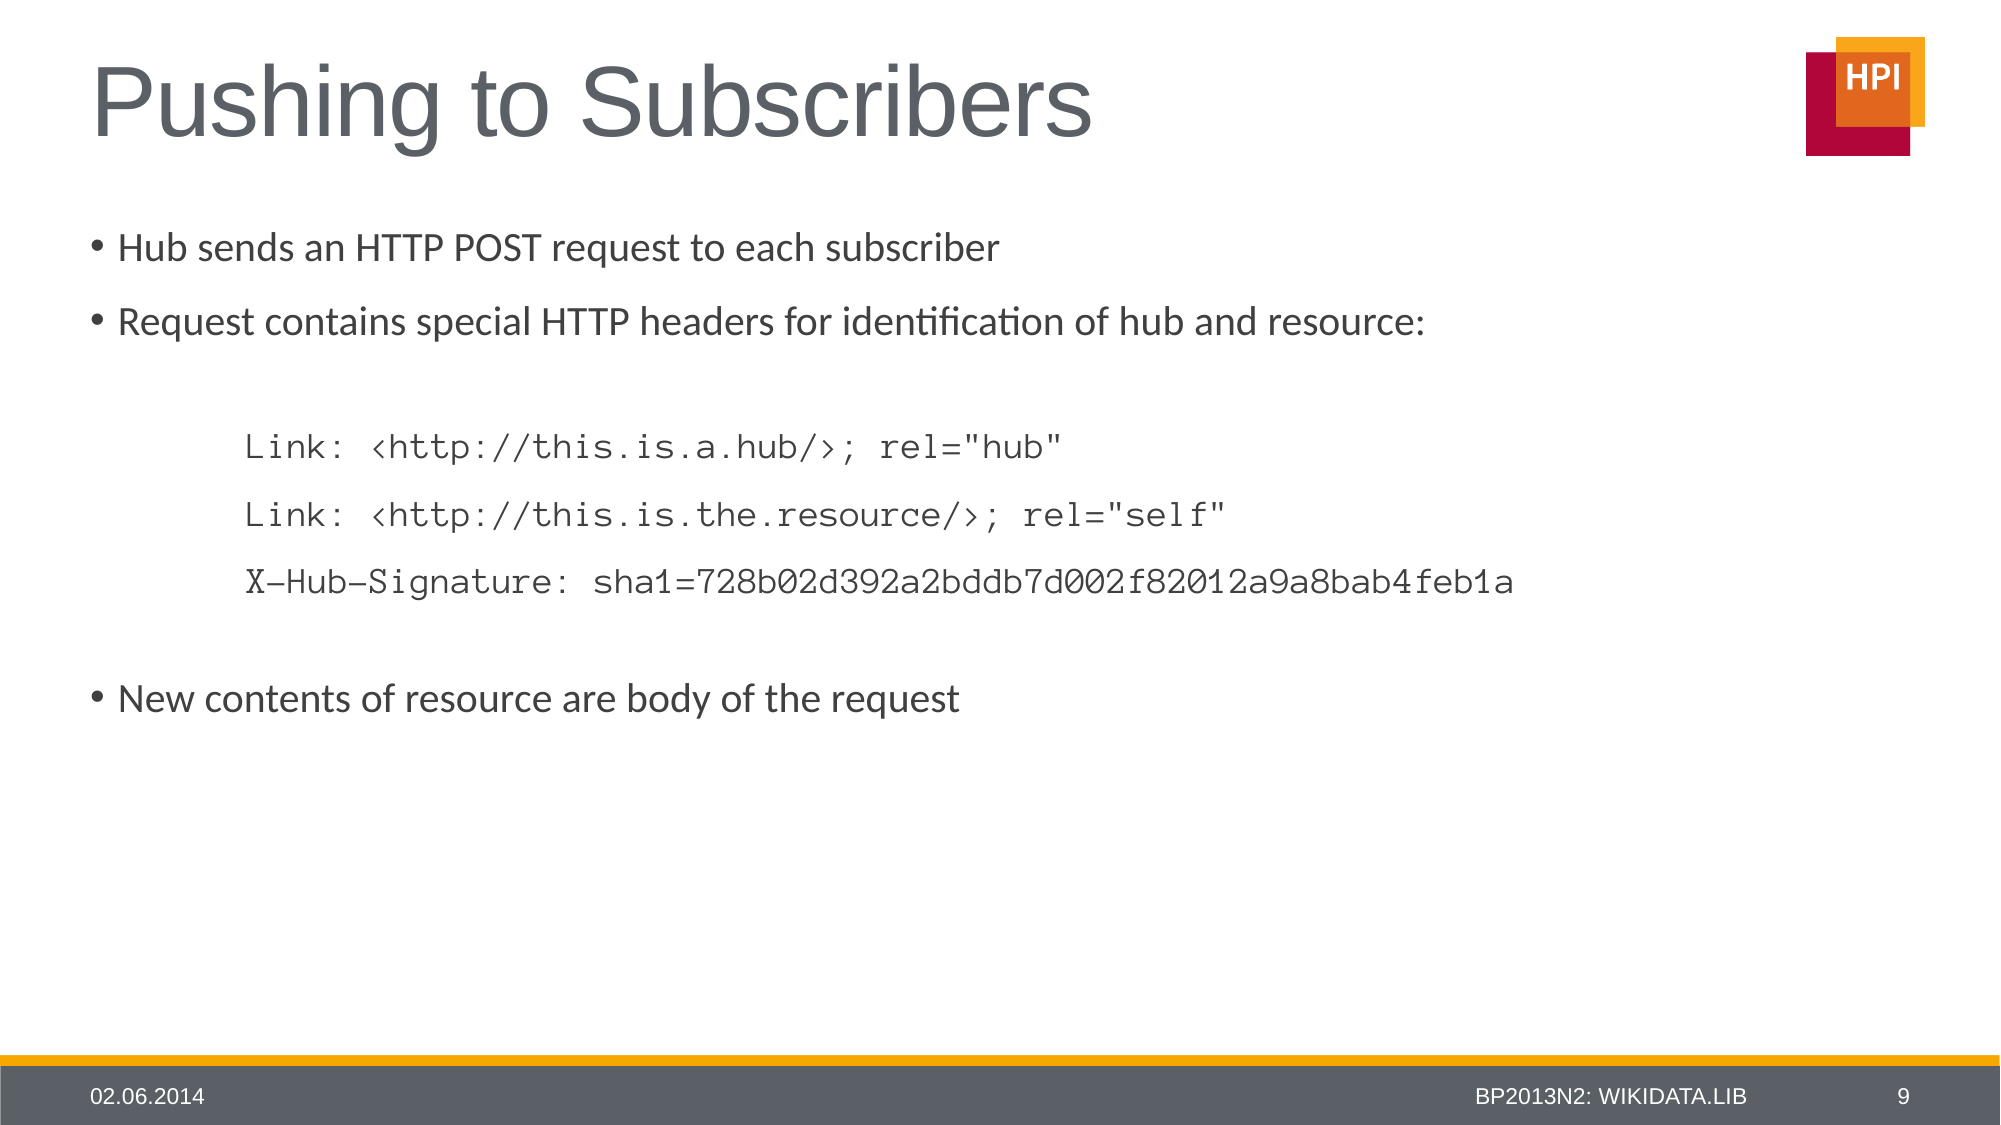

# Pushing to Subscribers
Hub sends an HTTP POST request to each subscriber
Request contains special HTTP headers for identification of hub and resource:
Link: <http://this.is.a.hub/>; rel="hub"
Link: <http://this.is.the.resource/>; rel="self"
X-Hub-Signature: sha1=728b02d392a2bddb7d002f82012a9a8bab4feb1a
New contents of resource are body of the request

02.06.2014
BP2013N2: WIKIDATA.LIB
9